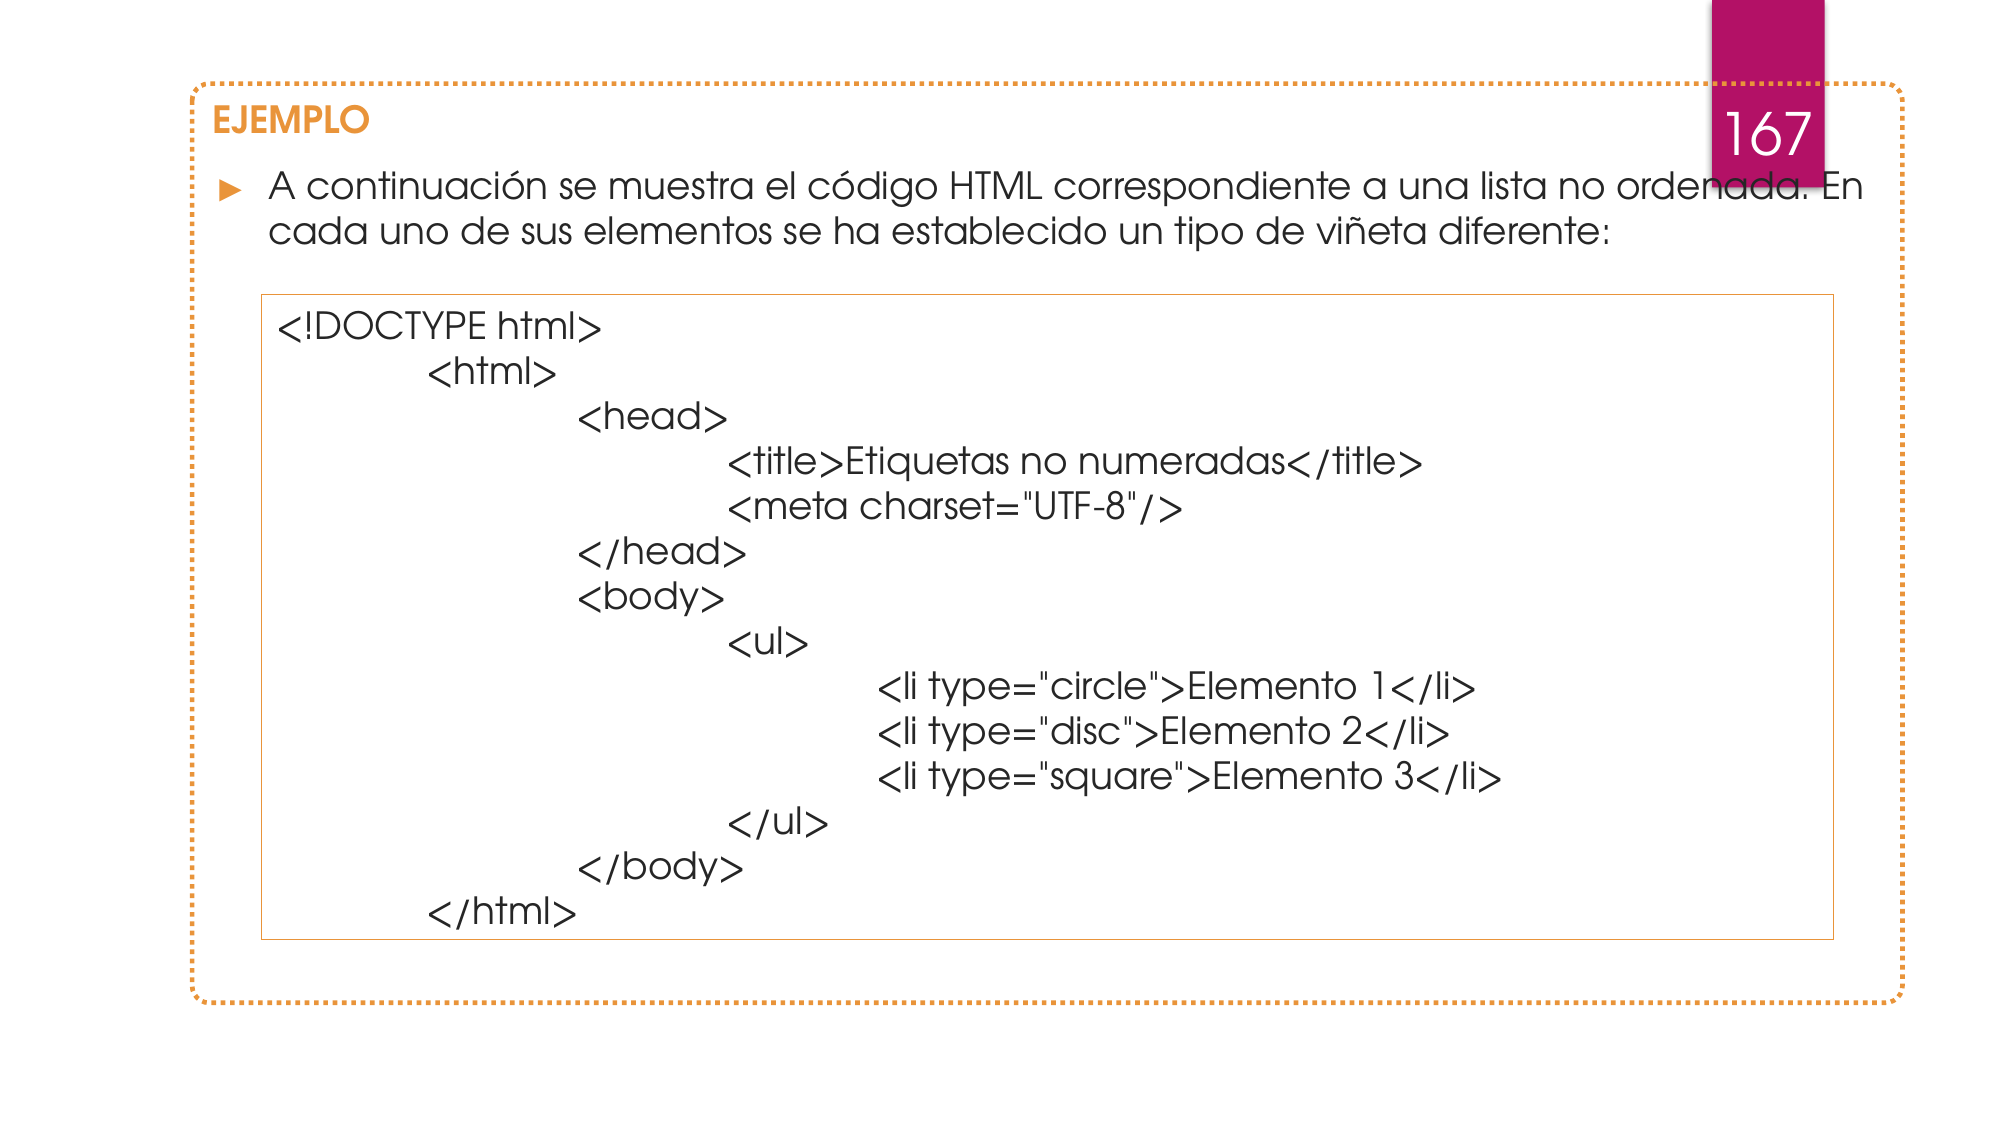

167
EJEMPLO
A continuación se muestra el código HTML correspondiente a una lista no ordenada. En cada uno de sus elementos se ha establecido un tipo de viñeta diferente:

<!DOCTYPE html>
	<html>
		<head>
			<title>Etiquetas no numeradas</title>
			<meta charset="UTF-8"/>
		</head>
		<body>
			<ul>
				<li type="circle">Elemento 1</li>
				<li type="disc">Elemento 2</li>
				<li type="square">Elemento 3</li>
			</ul>
		</body>
	</html>